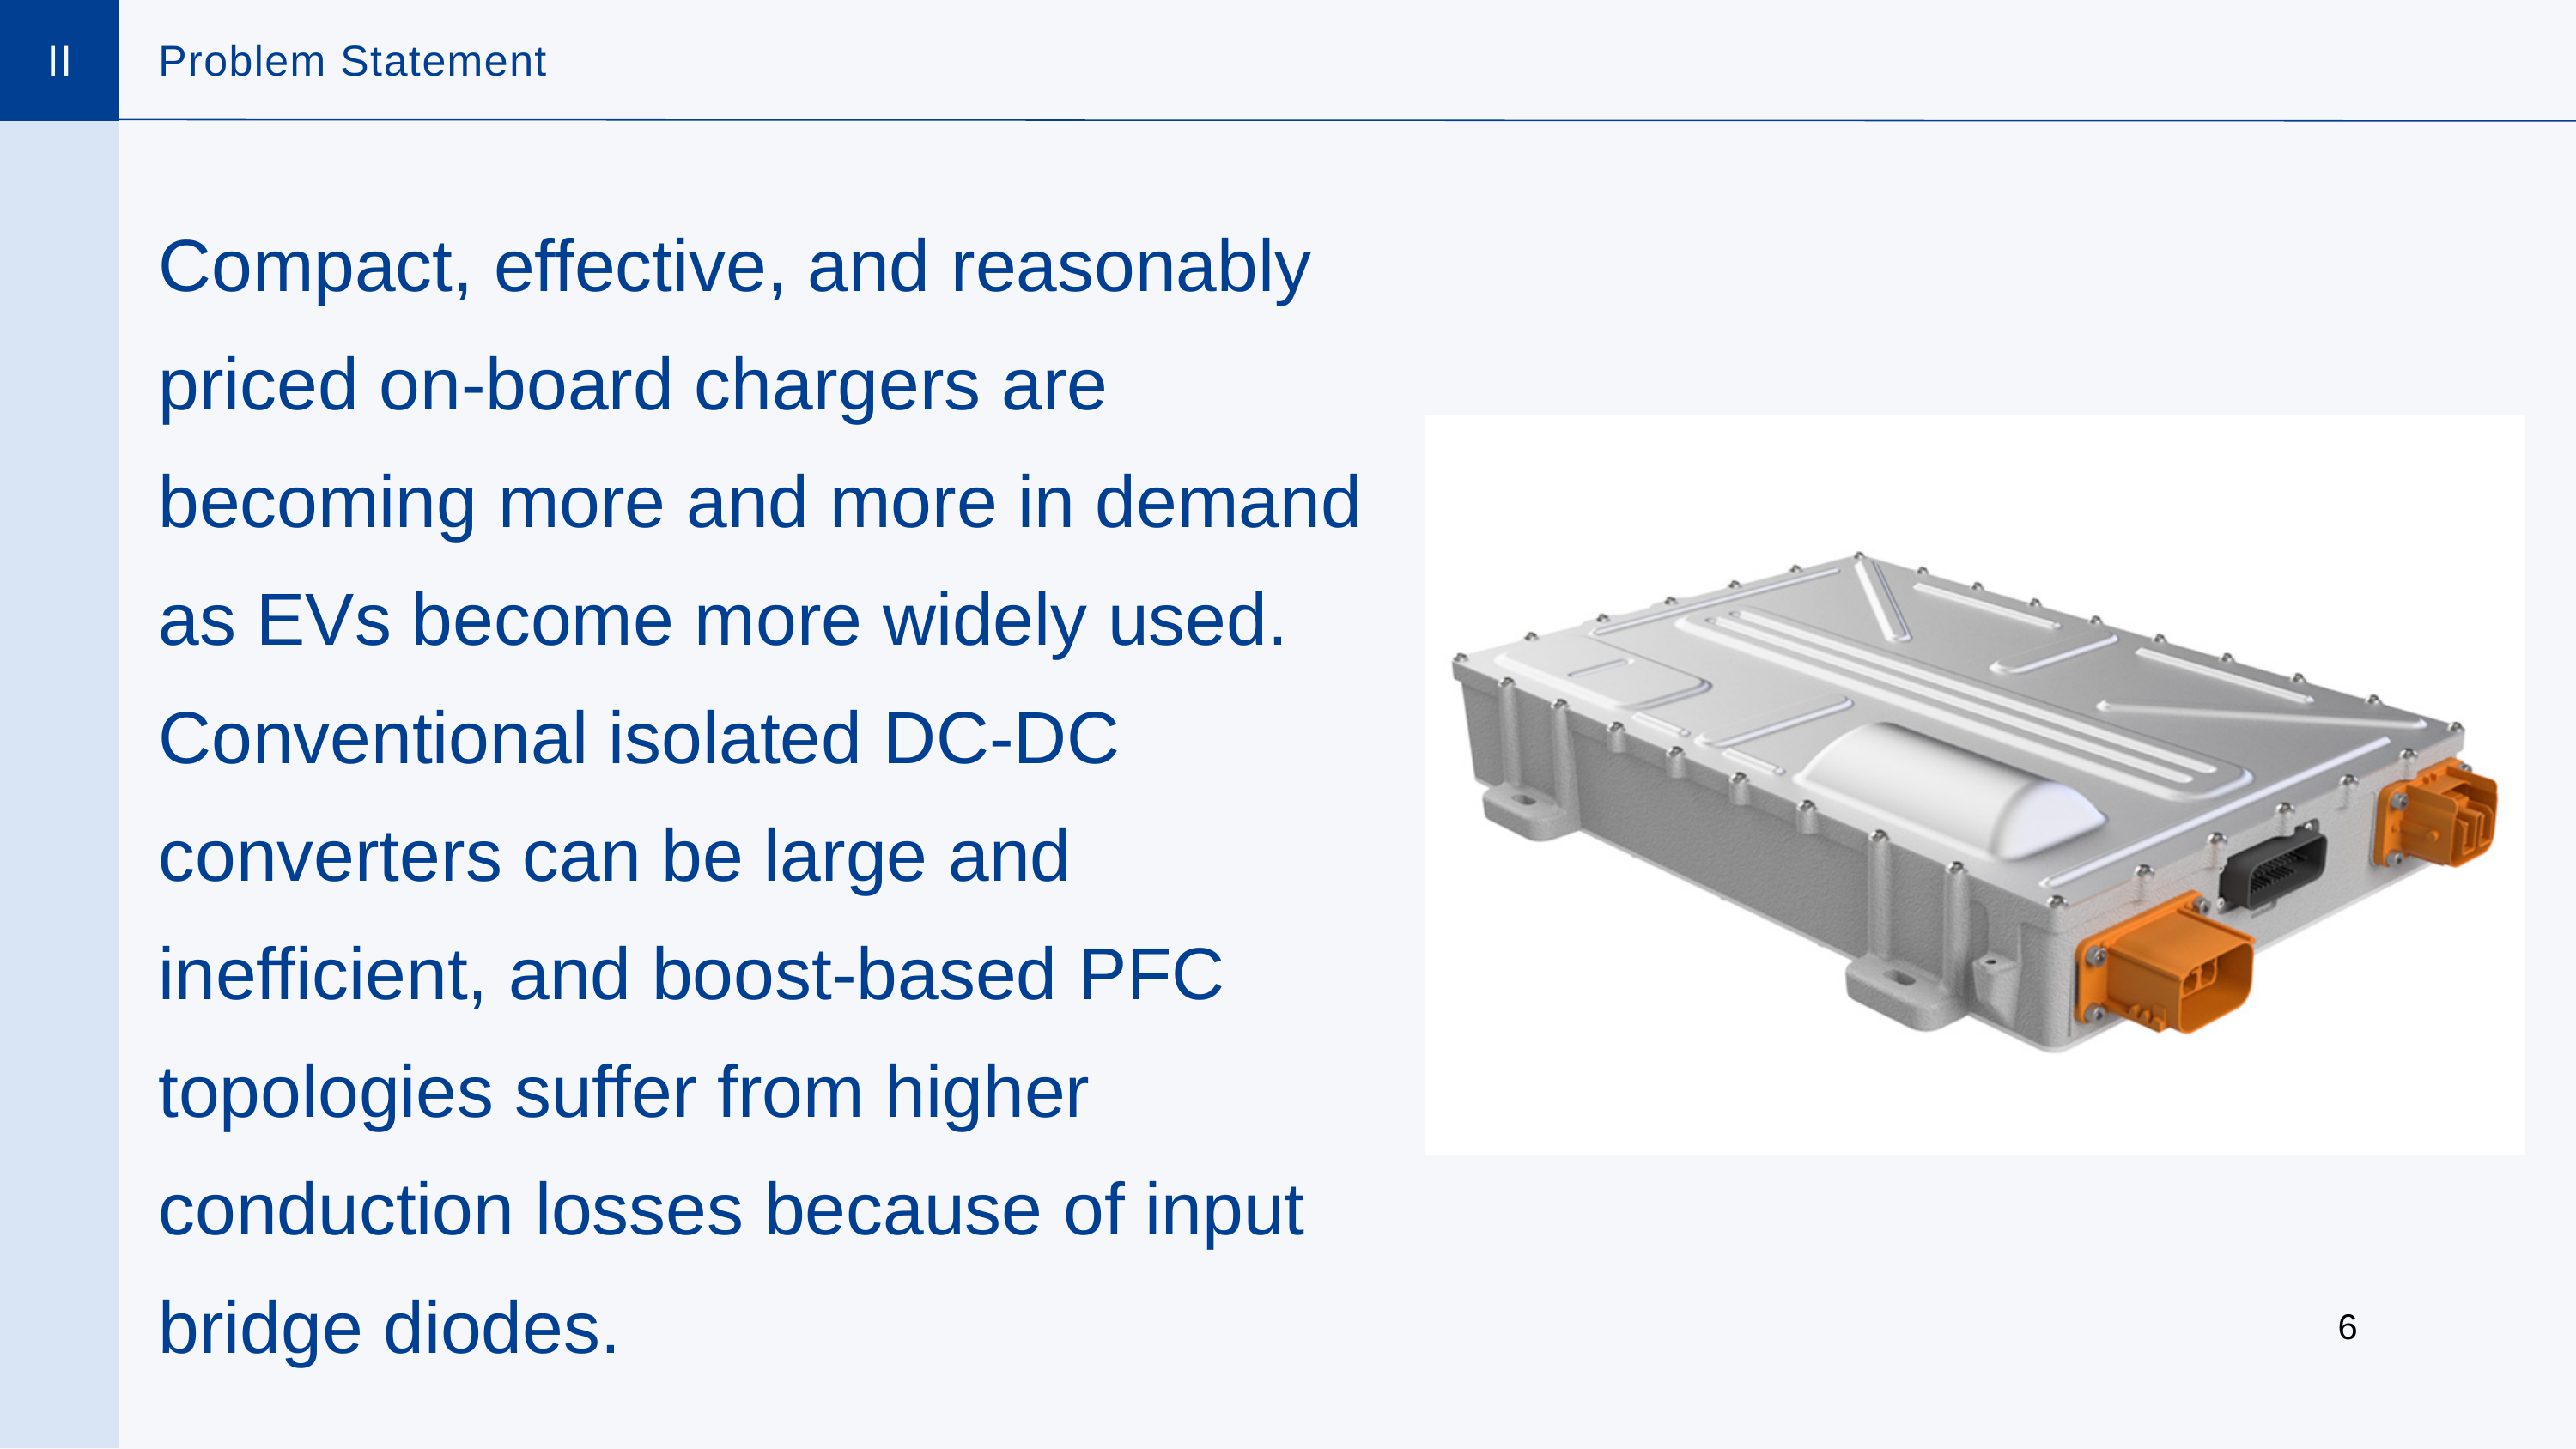

II
Problem Statement

Compact, effective, and reasonably priced on-board chargers are becoming more and more in demand as EVs become more widely used. Conventional isolated DC-DC converters can be large and inefficient, and boost-based PFC topologies suffer from higher conduction losses because of input bridge diodes.

6